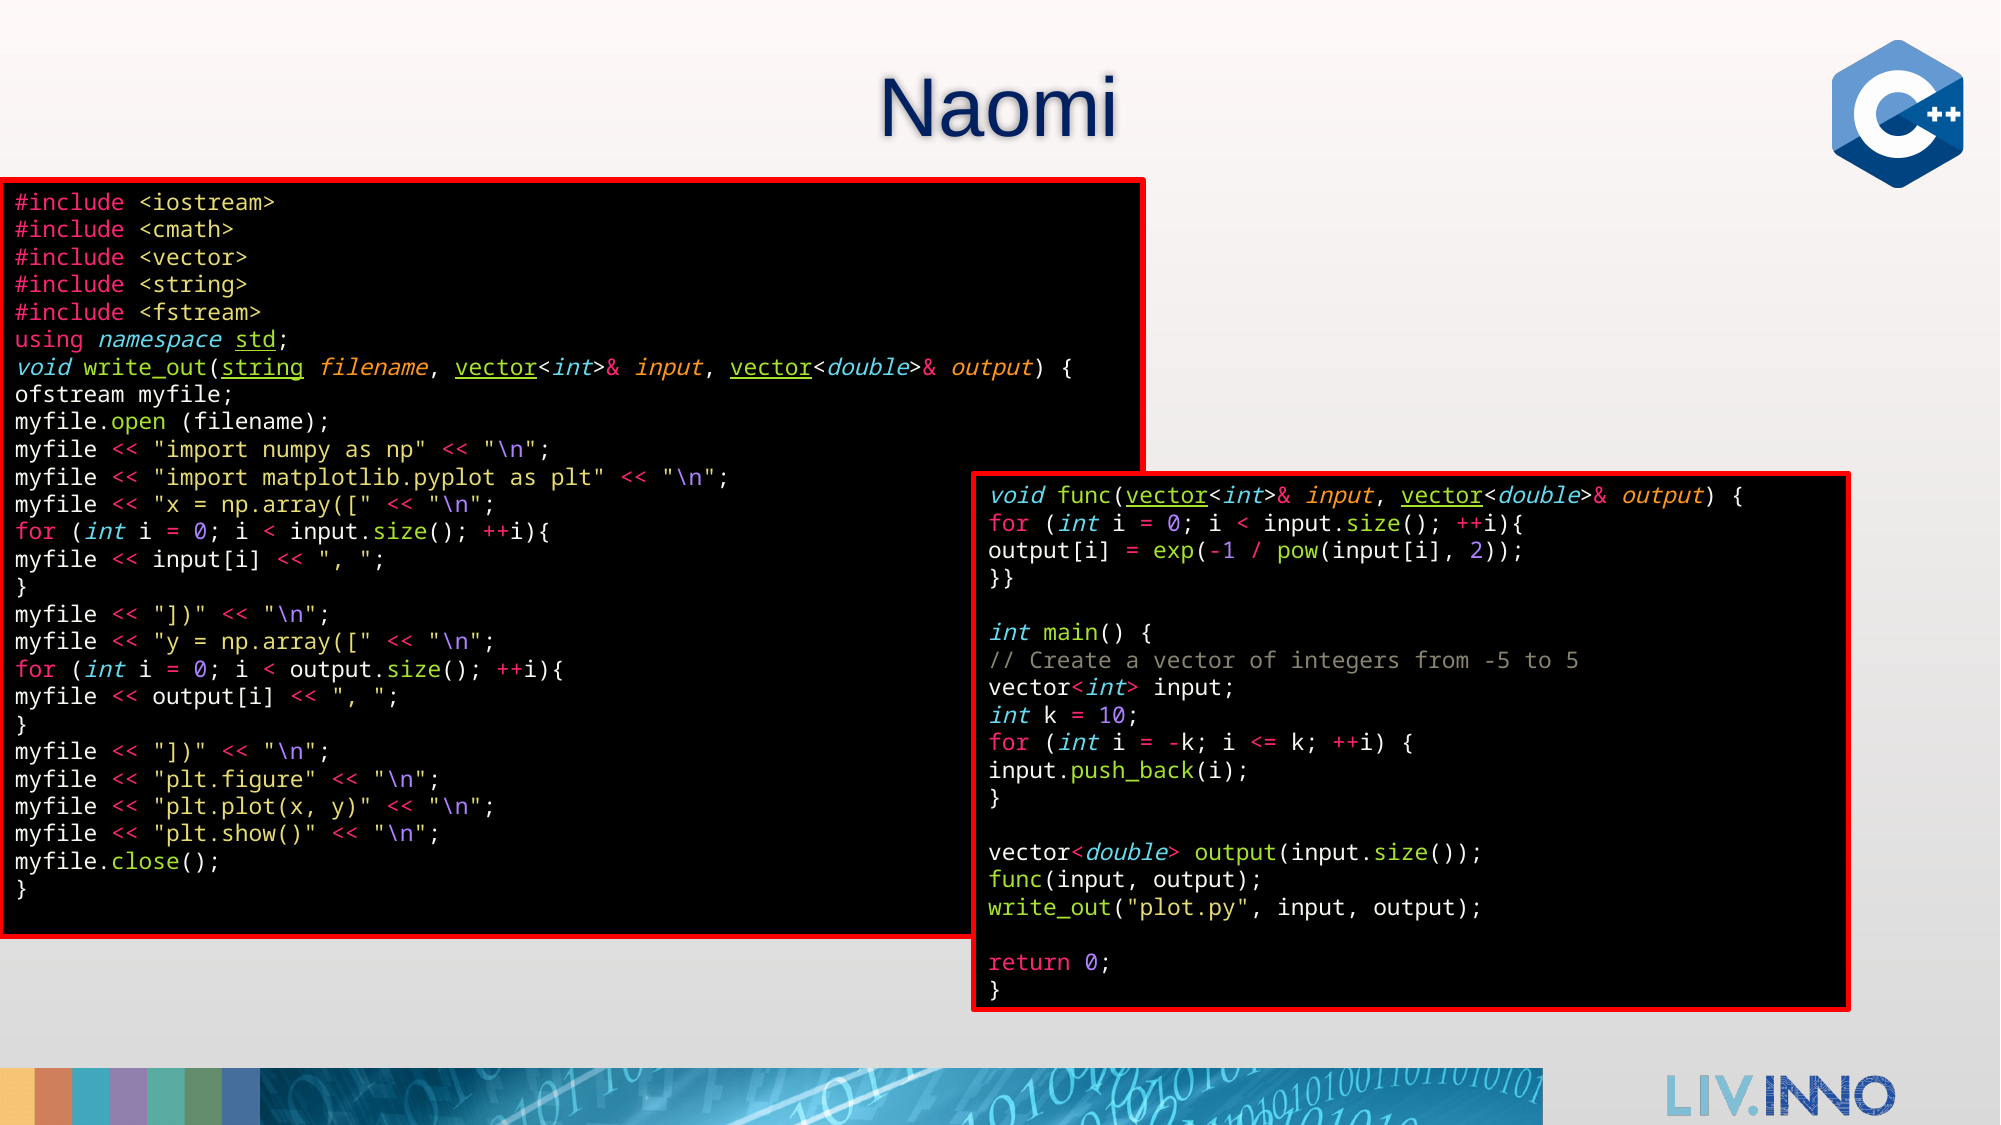

# Naomi
#include <iostream>
#include <cmath>
#include <vector>
#include <string>
#include <fstream>
using namespace std;
void write_out(string filename, vector<int>& input, vector<double>& output) {
ofstream myfile;
myfile.open (filename);
myfile << "import numpy as np" << "\n";
myfile << "import matplotlib.pyplot as plt" << "\n";
myfile << "x = np.array([" << "\n";
for (int i = 0; i < input.size(); ++i){
myfile << input[i] << ", ";
}
myfile << "])" << "\n";
myfile << "y = np.array([" << "\n";
for (int i = 0; i < output.size(); ++i){
myfile << output[i] << ", ";
}
myfile << "])" << "\n";
myfile << "plt.figure" << "\n";
myfile << "plt.plot(x, y)" << "\n";
myfile << "plt.show()" << "\n";
myfile.close();
}

void func(vector<int>& input, vector<double>& output) {
for (int i = 0; i < input.size(); ++i){
output[i] = exp(-1 / pow(input[i], 2));
}}

int main() {
// Create a vector of integers from -5 to 5
vector<int> input;
int k = 10;
for (int i = -k; i <= k; ++i) {
input.push_back(i);
}
vector<double> output(input.size());
func(input, output);
write_out("plot.py", input, output);
return 0;
}